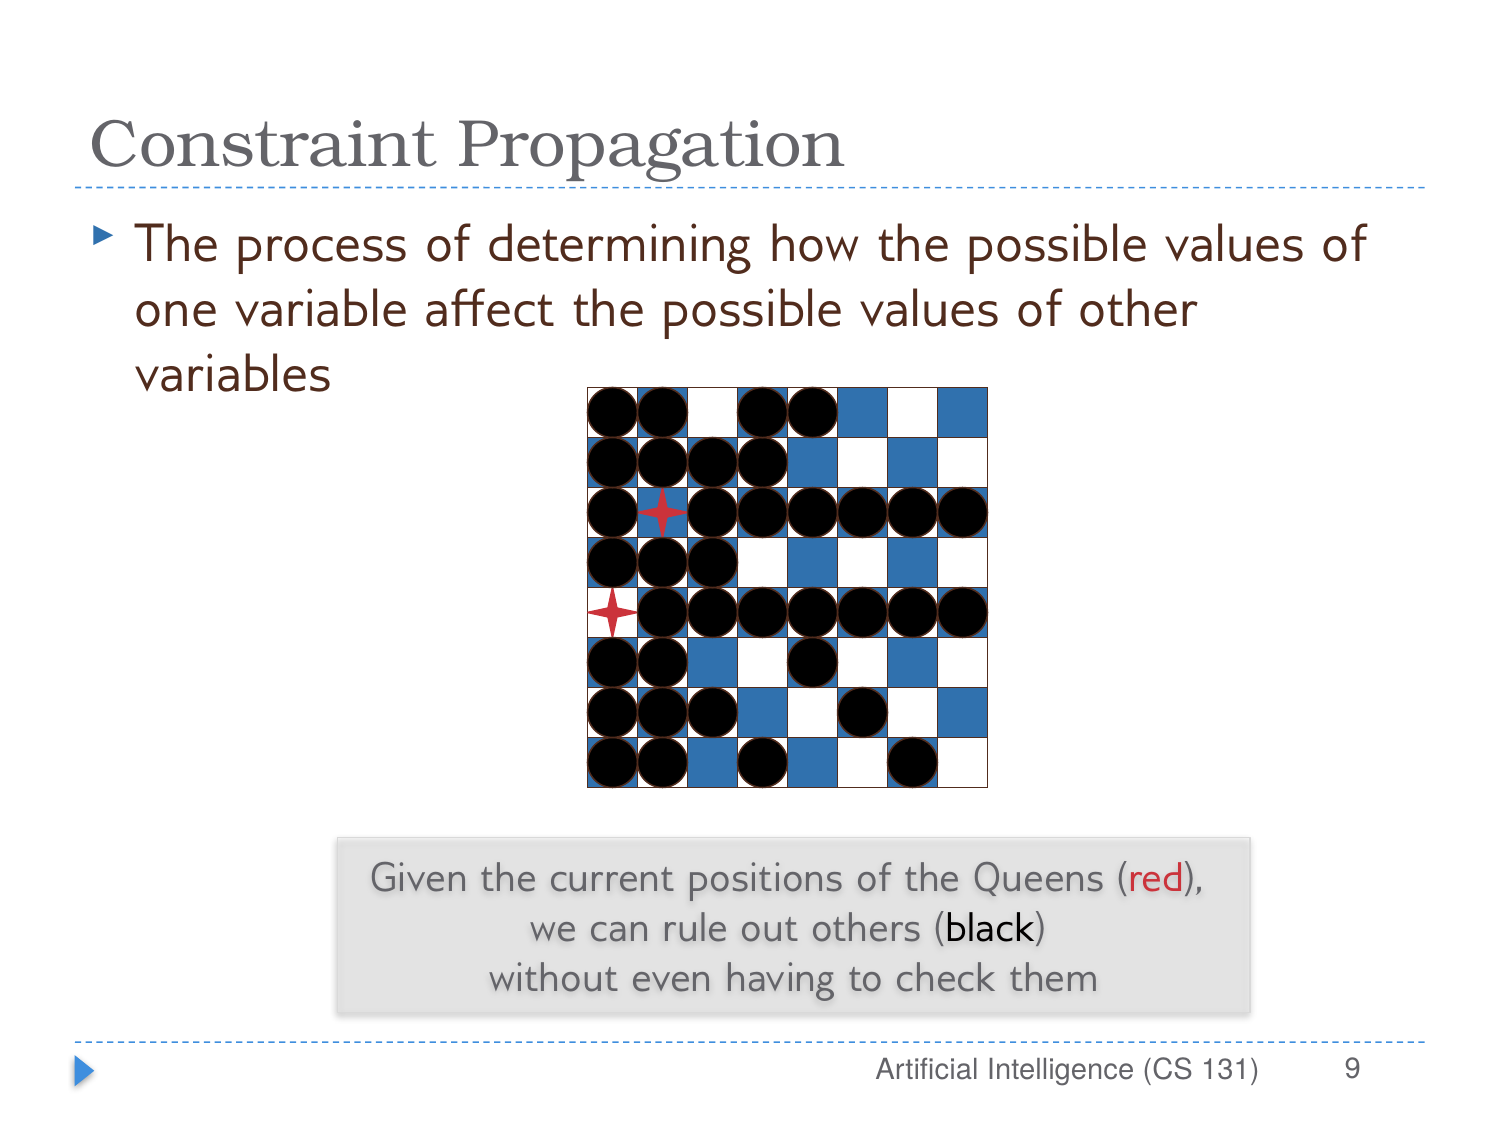

# Constraint Propagation
The process of determining how the possible values of one variable affect the possible values of other variables

Given the current positions of the Queens (red),
we can rule out others (black)
without even having to check them
9
Artificial Intelligence (CS 131)